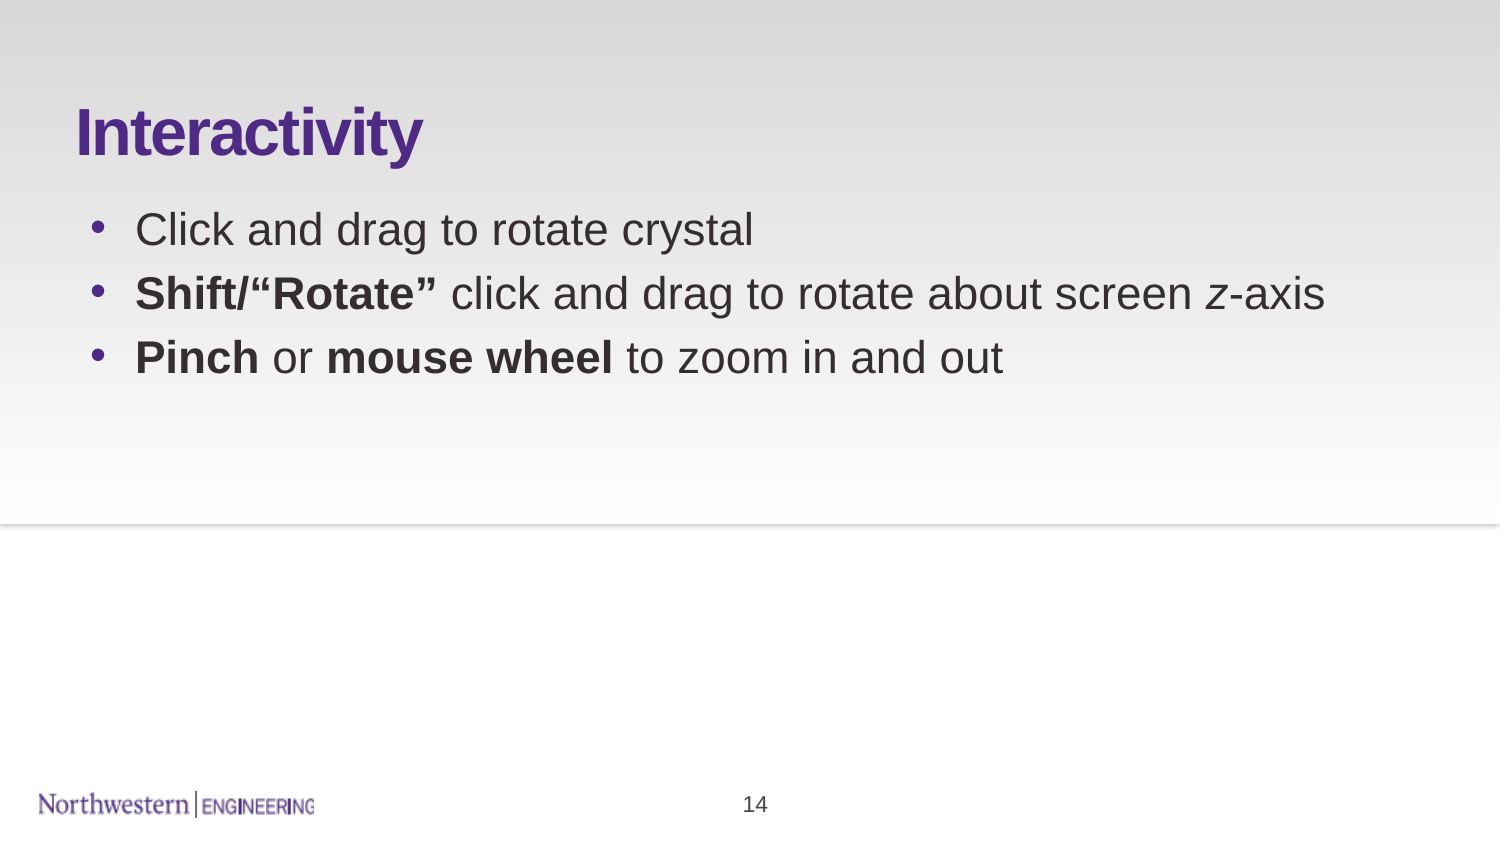

# Interactivity
Click and drag to rotate crystal
Shift/“Rotate” click and drag to rotate about screen z-axis
Pinch or mouse wheel to zoom in and out

14